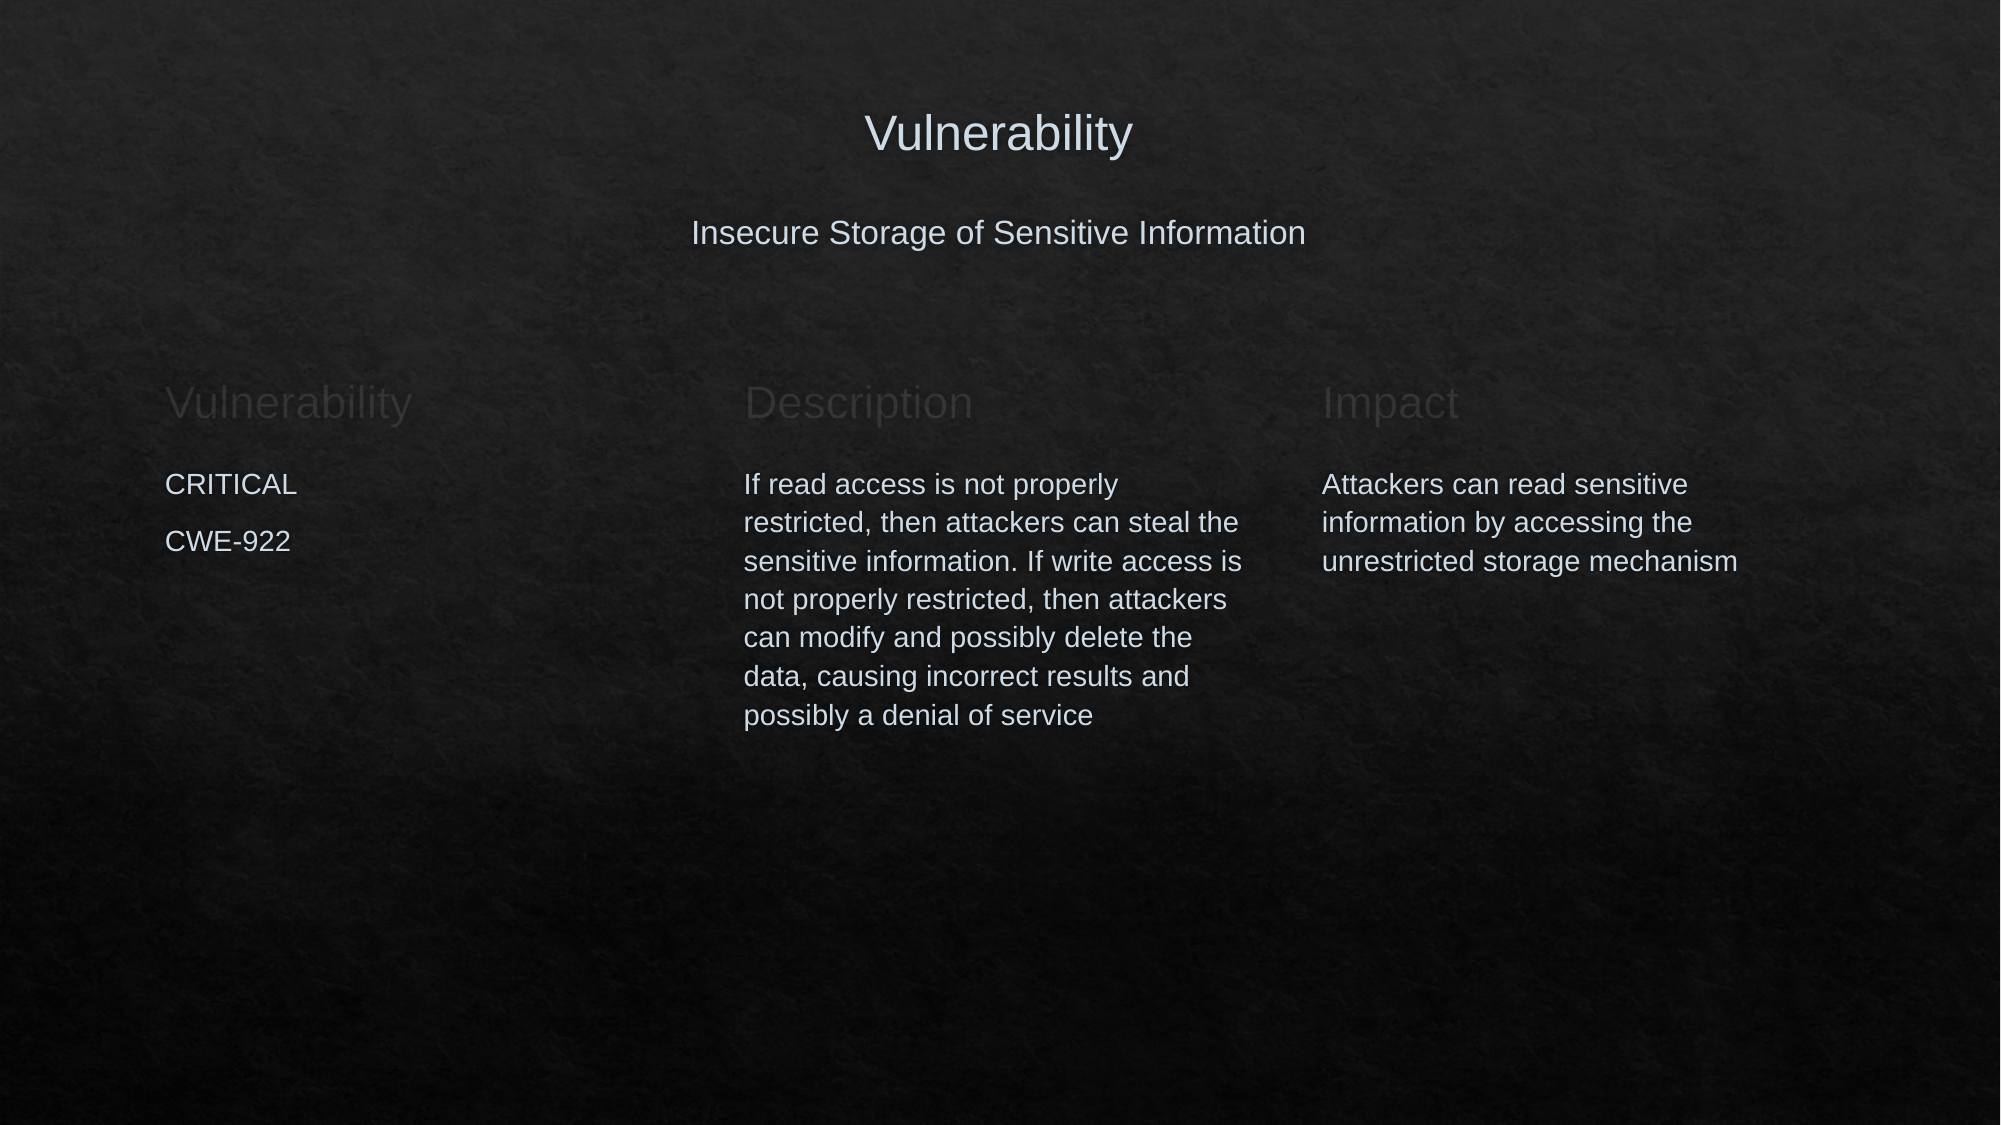

# Vulnerability Insecure Storage of Sensitive Information
Description
Vulnerability
Impact
Attackers can read sensitive information by accessing the unrestricted storage mechanism
CRITICAL
CWE-922
If read access is not properly restricted, then attackers can steal the sensitive information. If write access is not properly restricted, then attackers can modify and possibly delete the data, causing incorrect results and possibly a denial of service